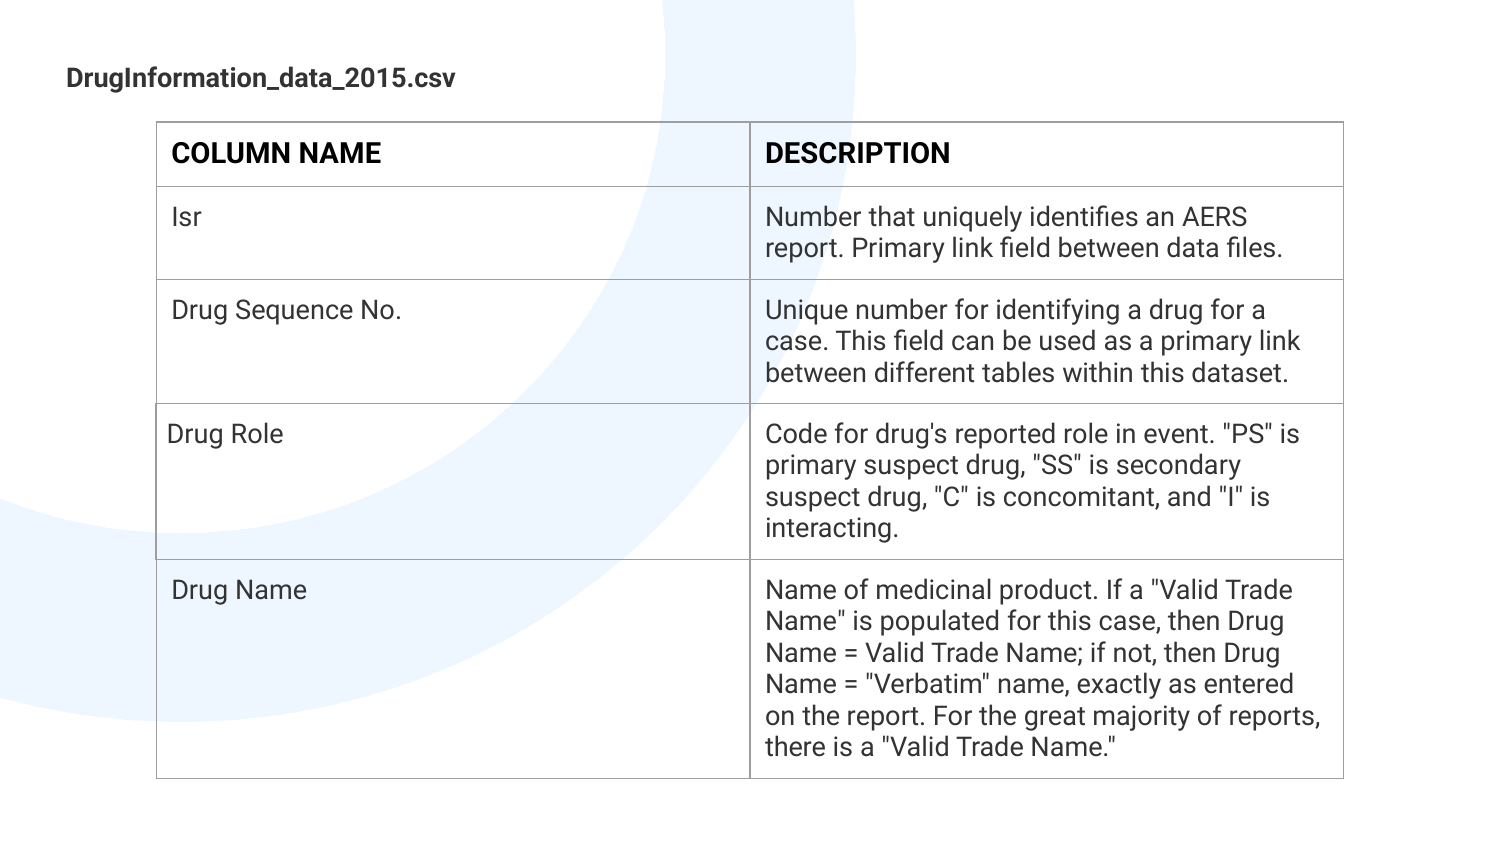

DrugInformation_data_2015.csv

| COLUMN NAME | DESCRIPTION |
| --- | --- |
| Isr | Number that uniquely identifies an AERS report. Primary link field between data files. |
| Drug Sequence No. | Unique number for identifying a drug for a case. This field can be used as a primary link between different tables within this dataset. |
| Drug Role | Code for drug's reported role in event. "PS" is primary suspect drug, "SS" is secondary suspect drug, "C" is concomitant, and "I" is interacting. |
| Drug Name | Name of medicinal product. If a "Valid Trade Name" is populated for this case, then Drug Name = Valid Trade Name; if not, then Drug Name = "Verbatim" name, exactly as entered on the report. For the great majority of reports, there is a "Valid Trade Name." |